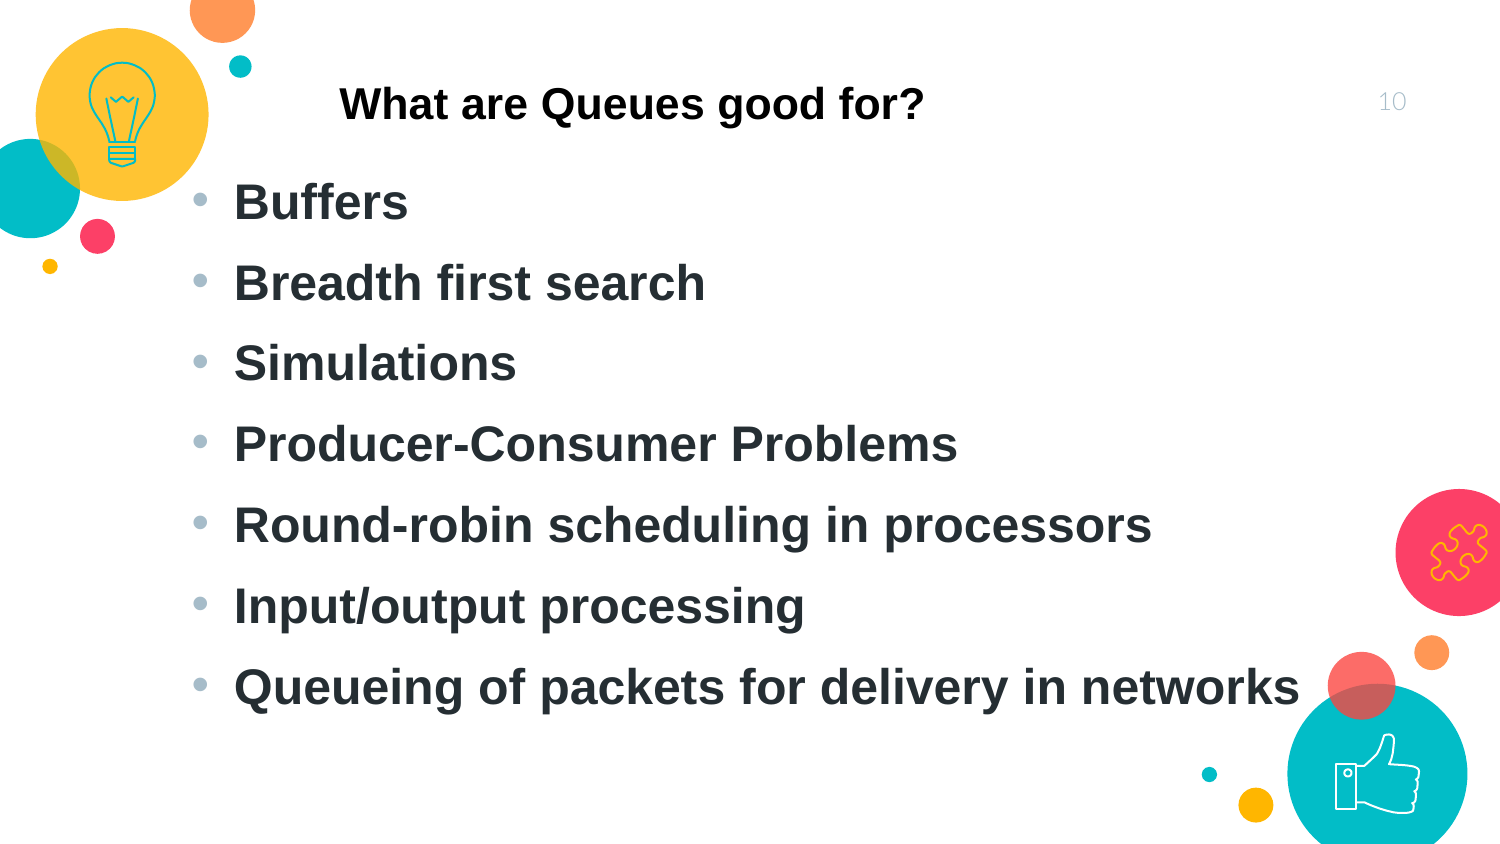

What are Queues good for?
10
Buffers
Breadth first search
Simulations
Producer-Consumer Problems
Round-robin scheduling in processors
Input/output processing
Queueing of packets for delivery in networks